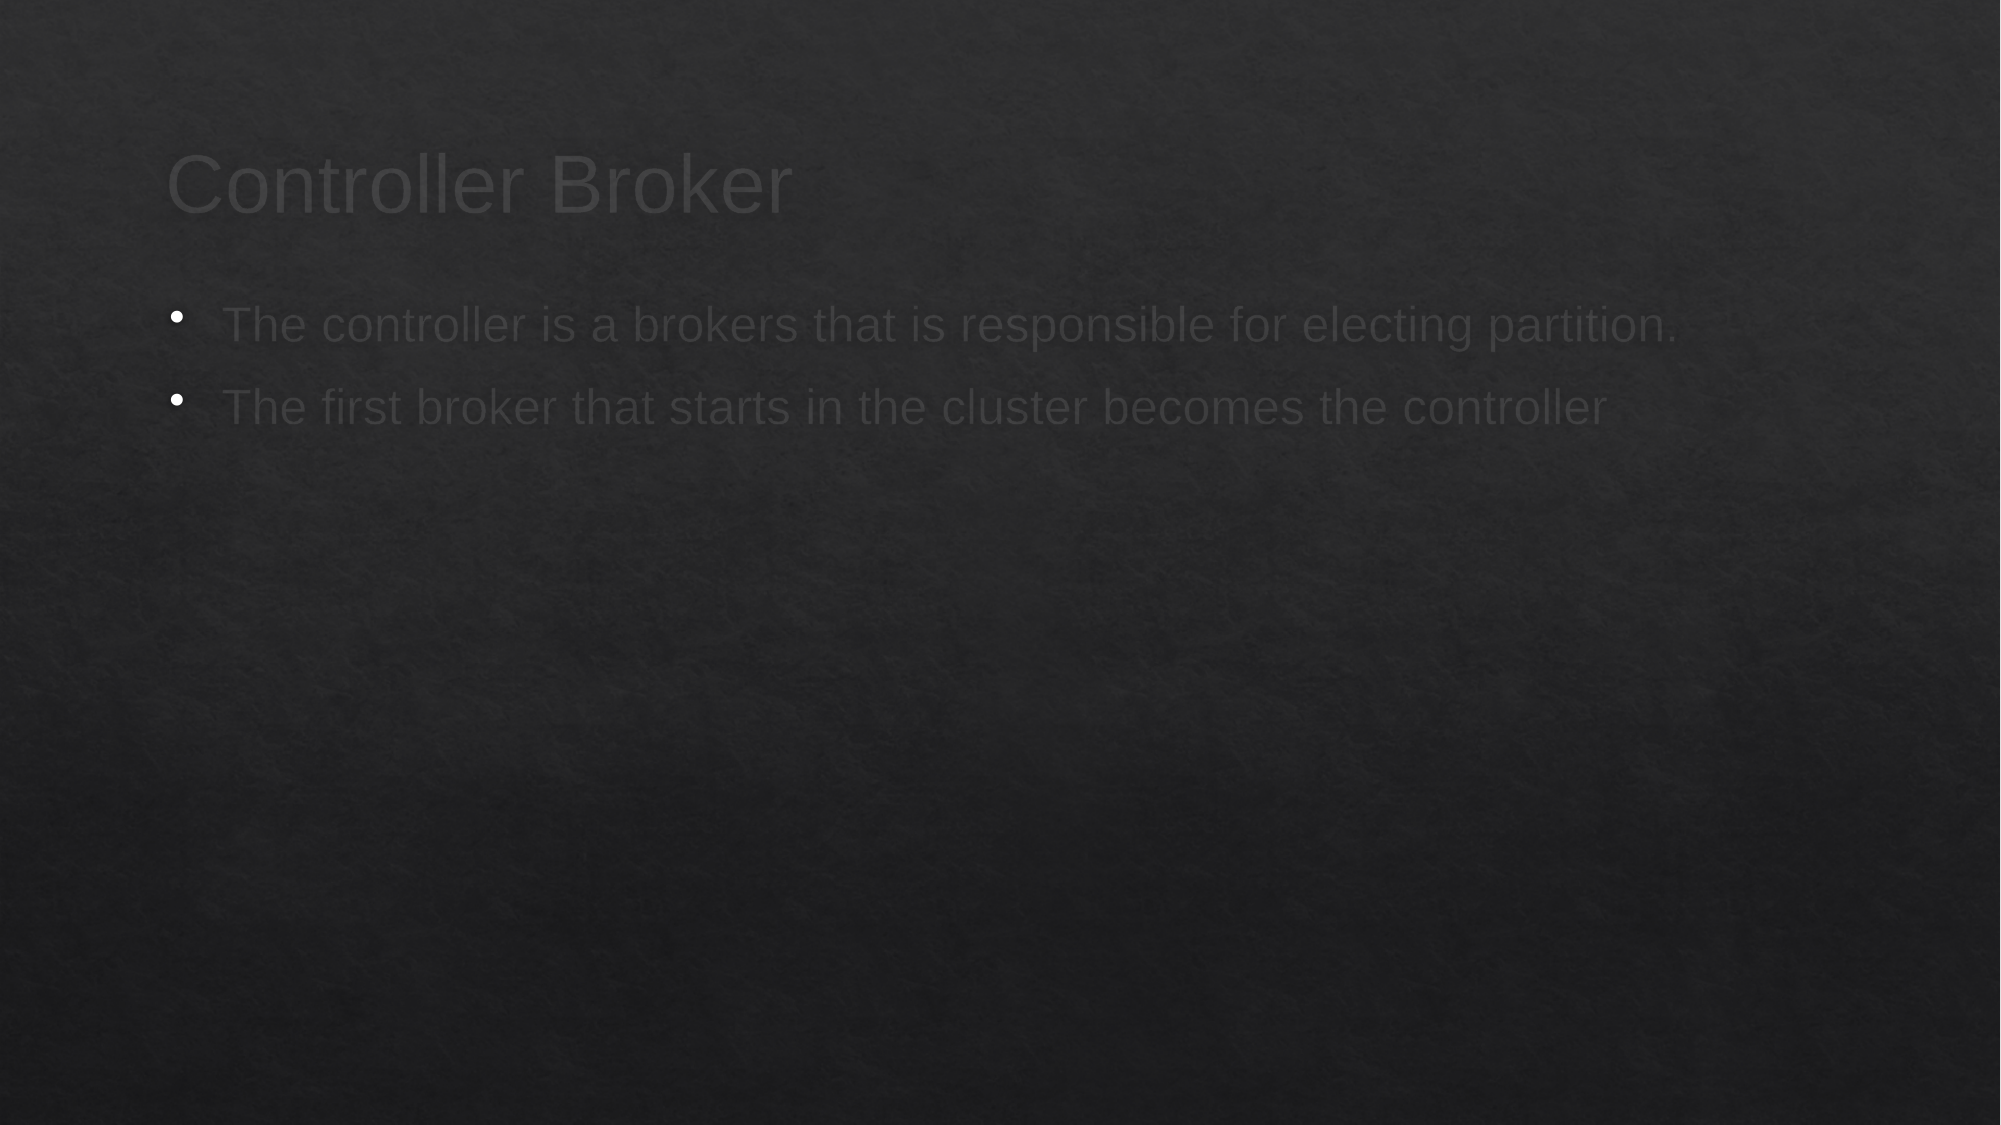

# Controller Broker
The controller is a brokers that is responsible for electing partition.
The first broker that starts in the cluster becomes the controller